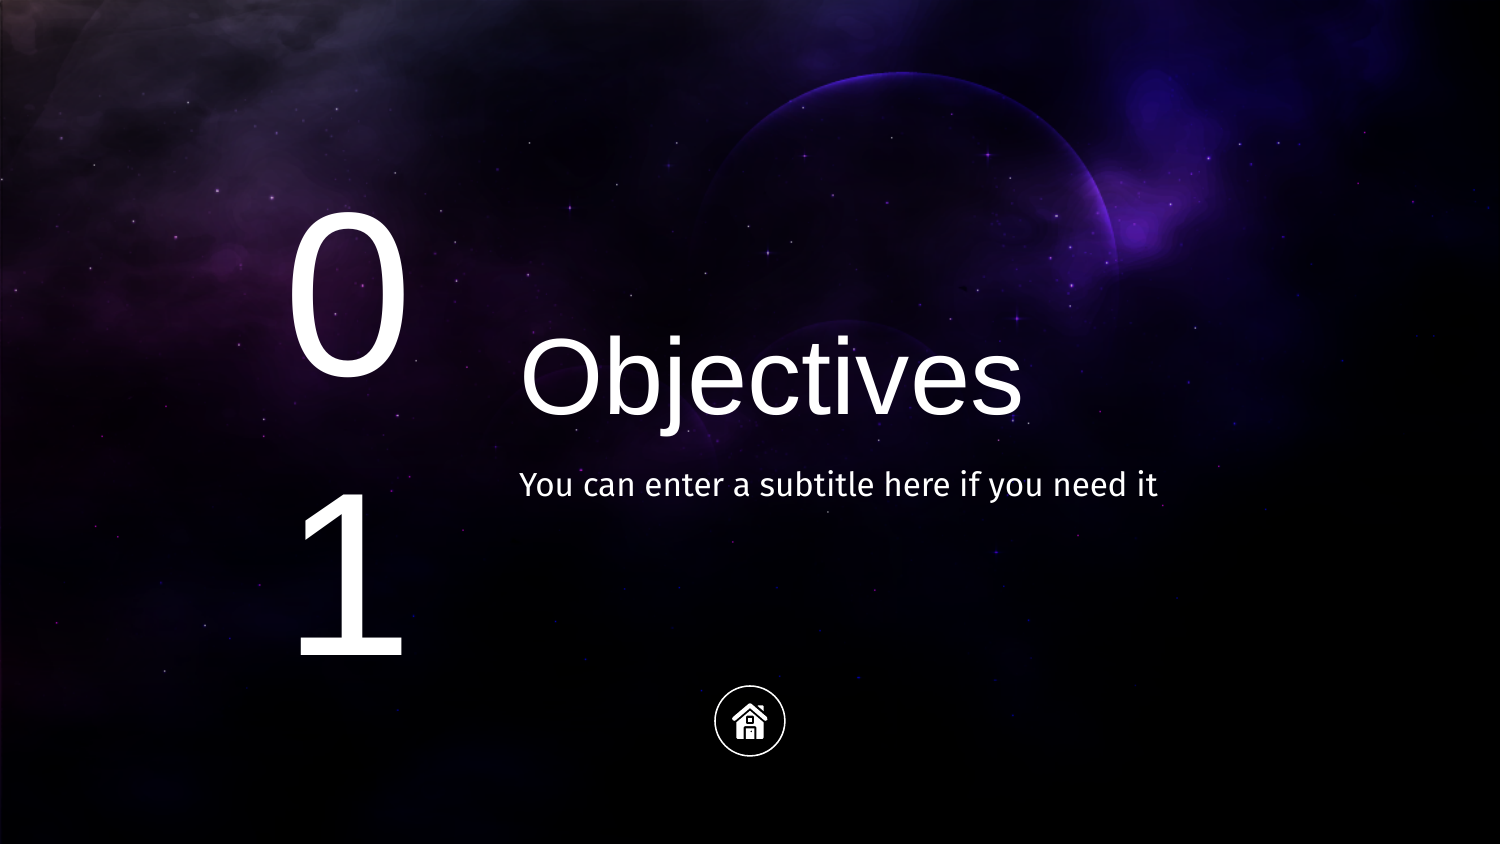

01
# Objectives
You can enter a subtitle here if you need it